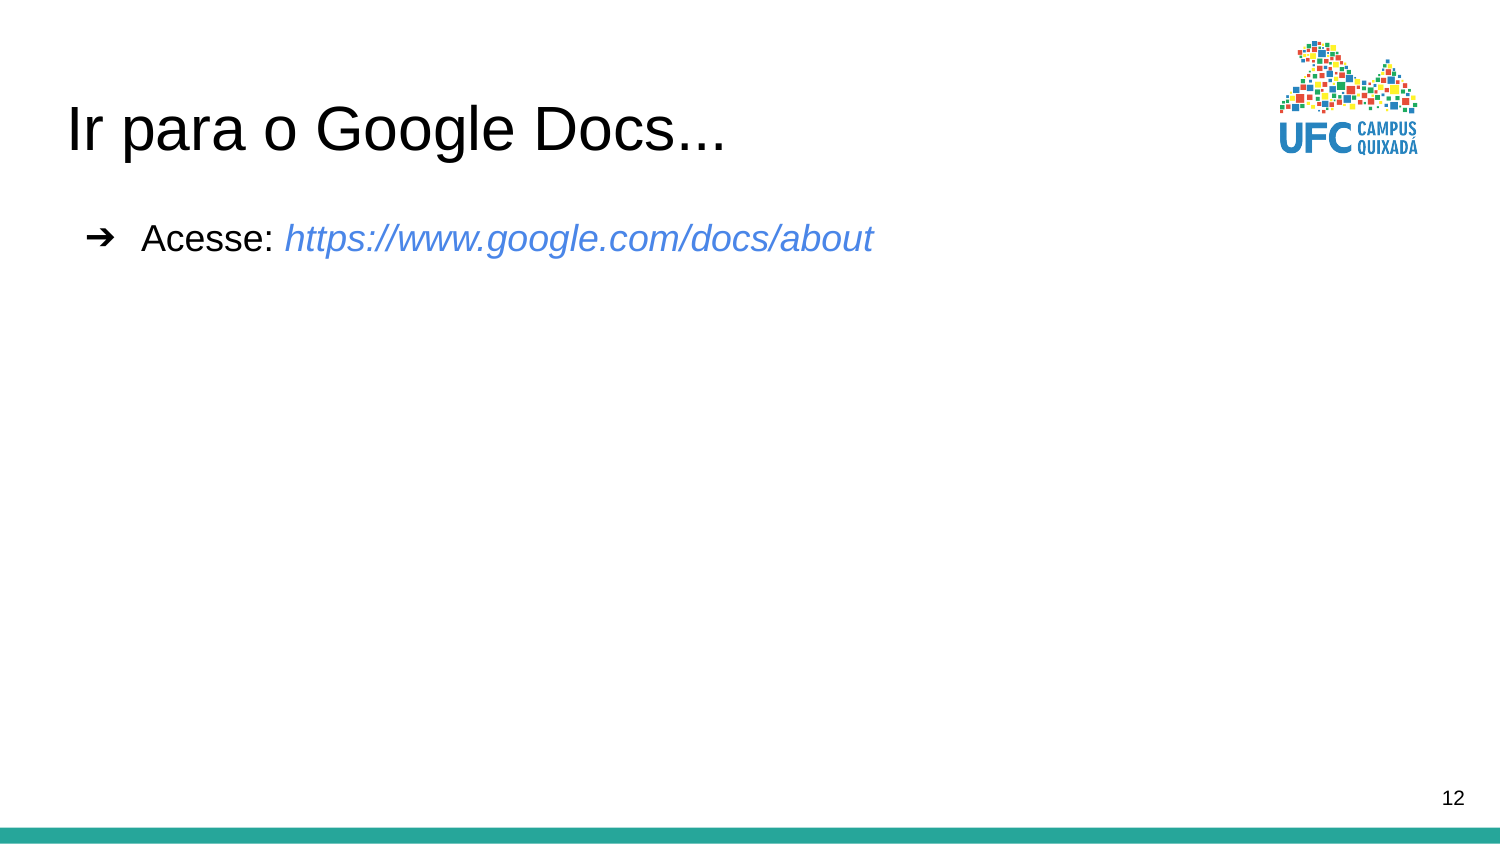

# Ir para o Google Docs...
Acesse: https://www.google.com/docs/about
12